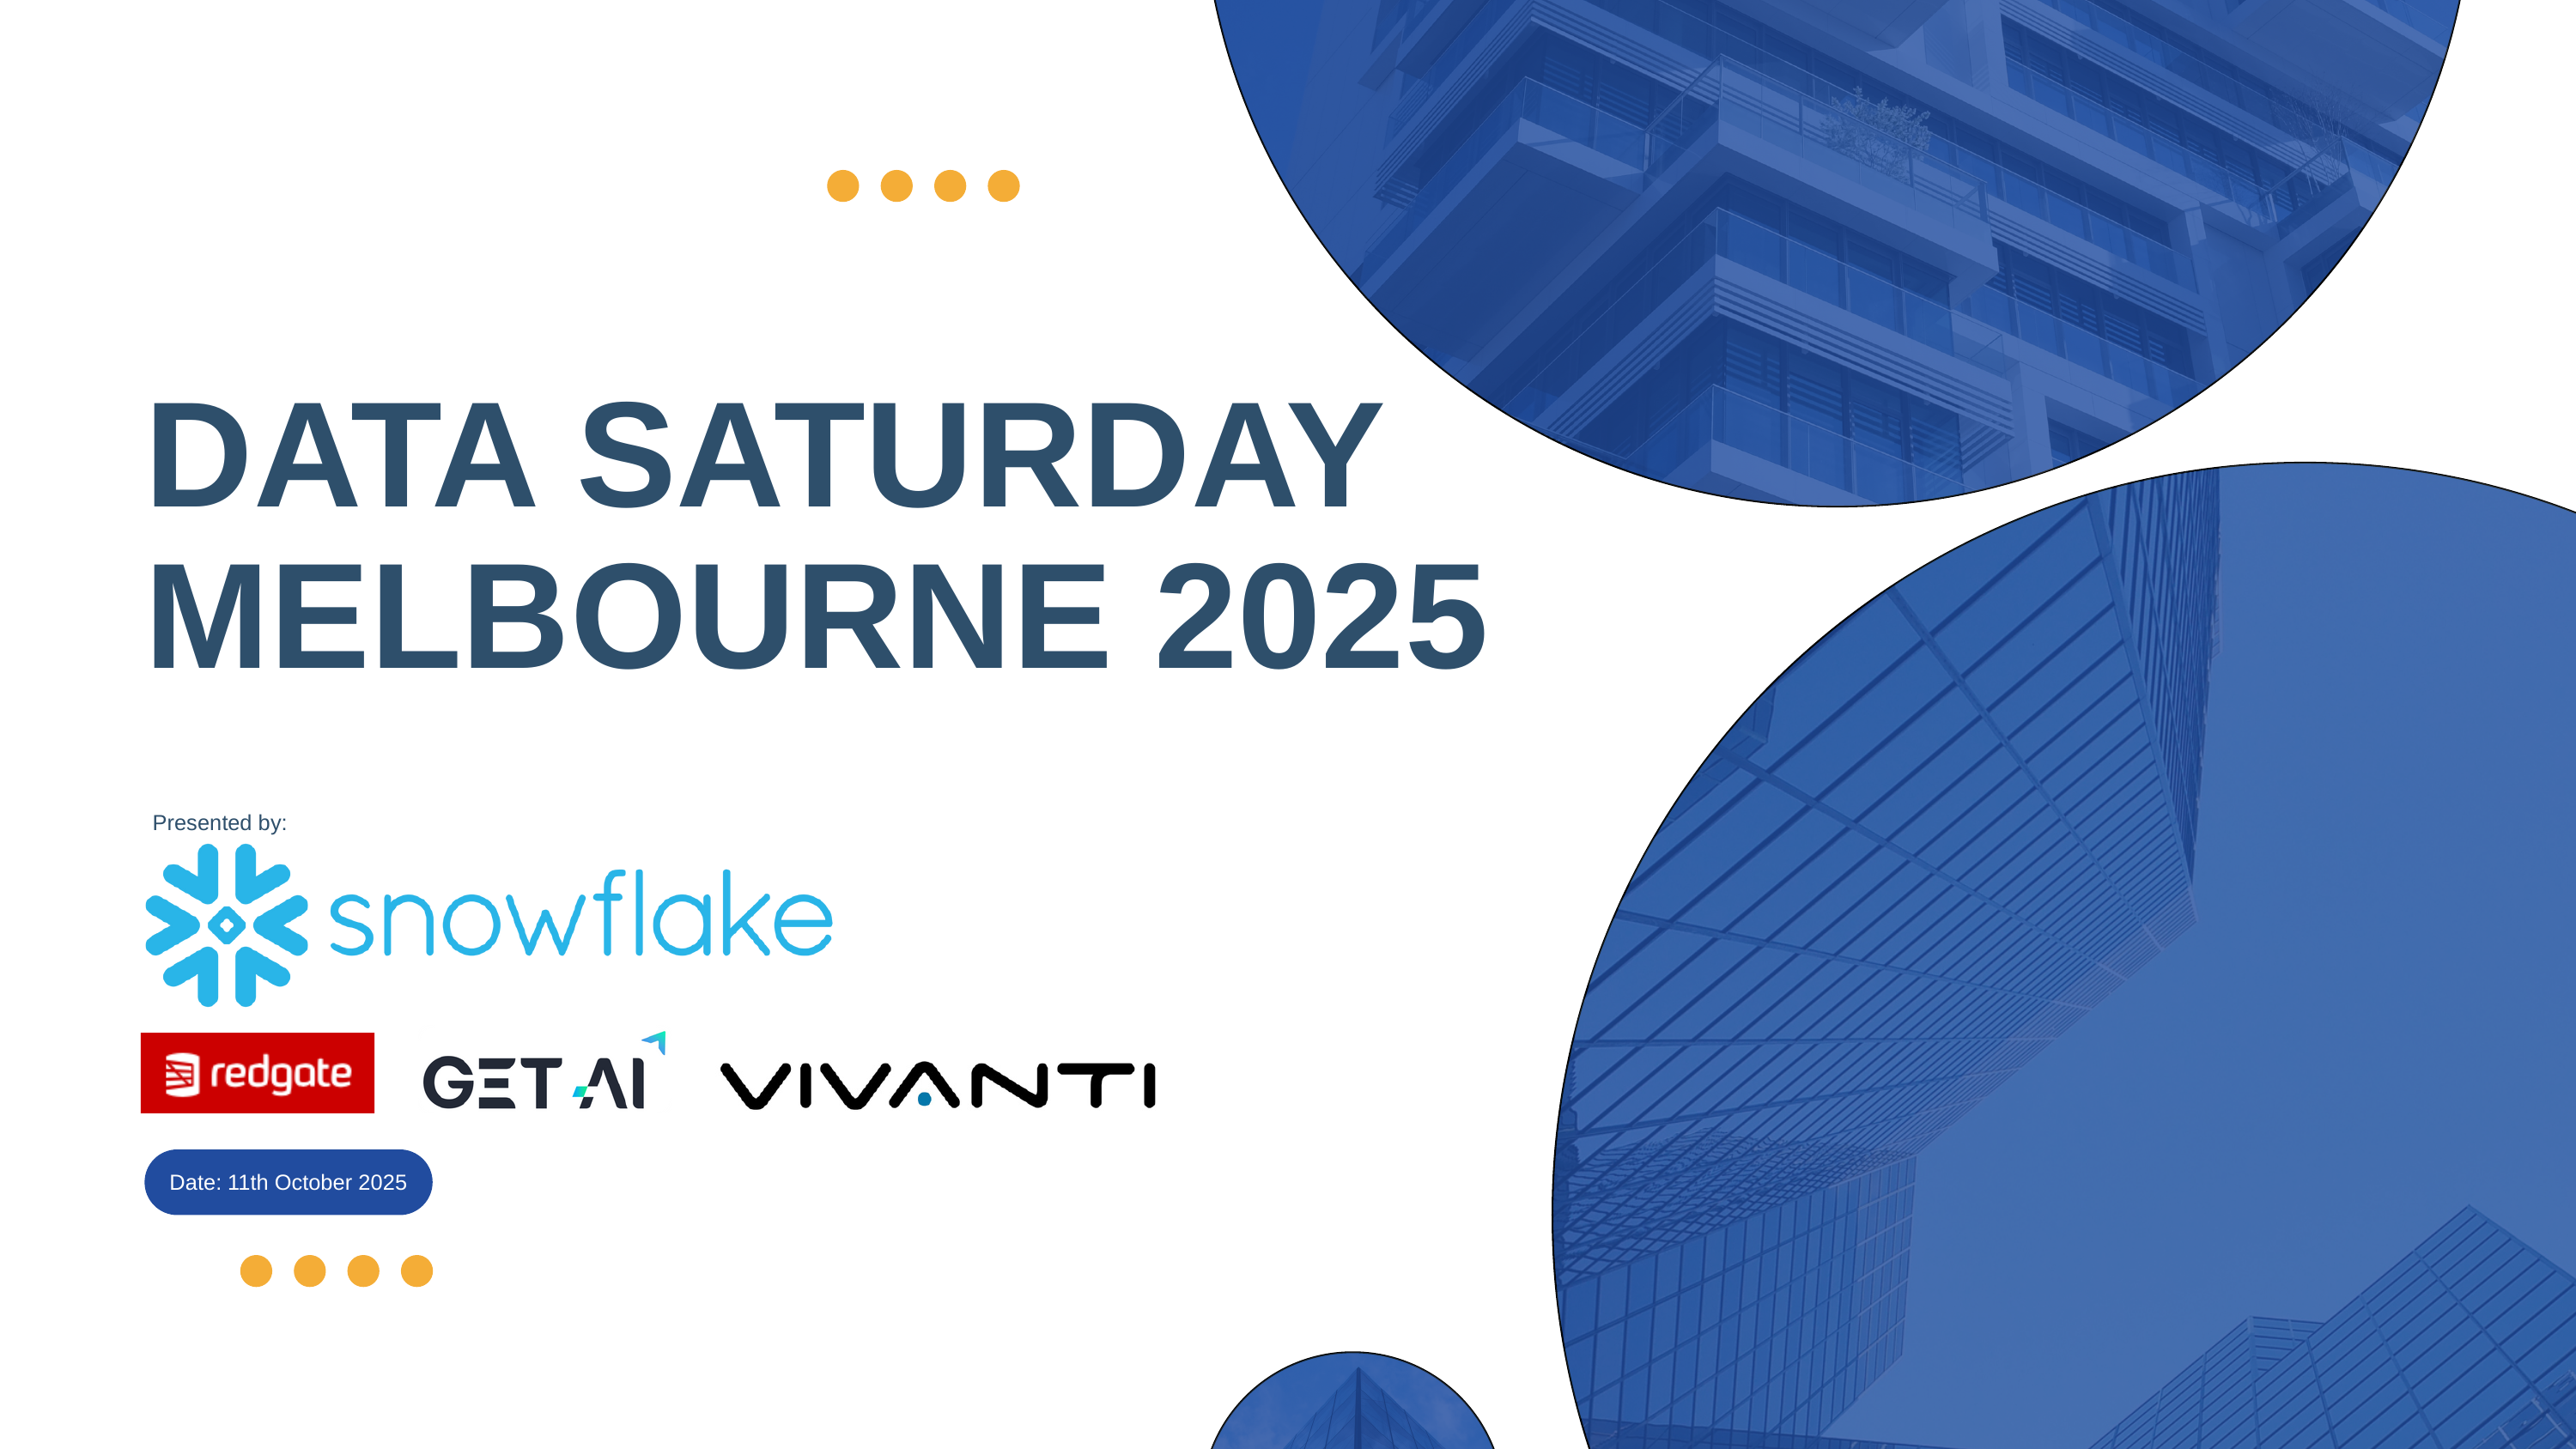

DATA SATURDAY
MELBOURNE 2025

Presented by:

Date: 11th October 2025